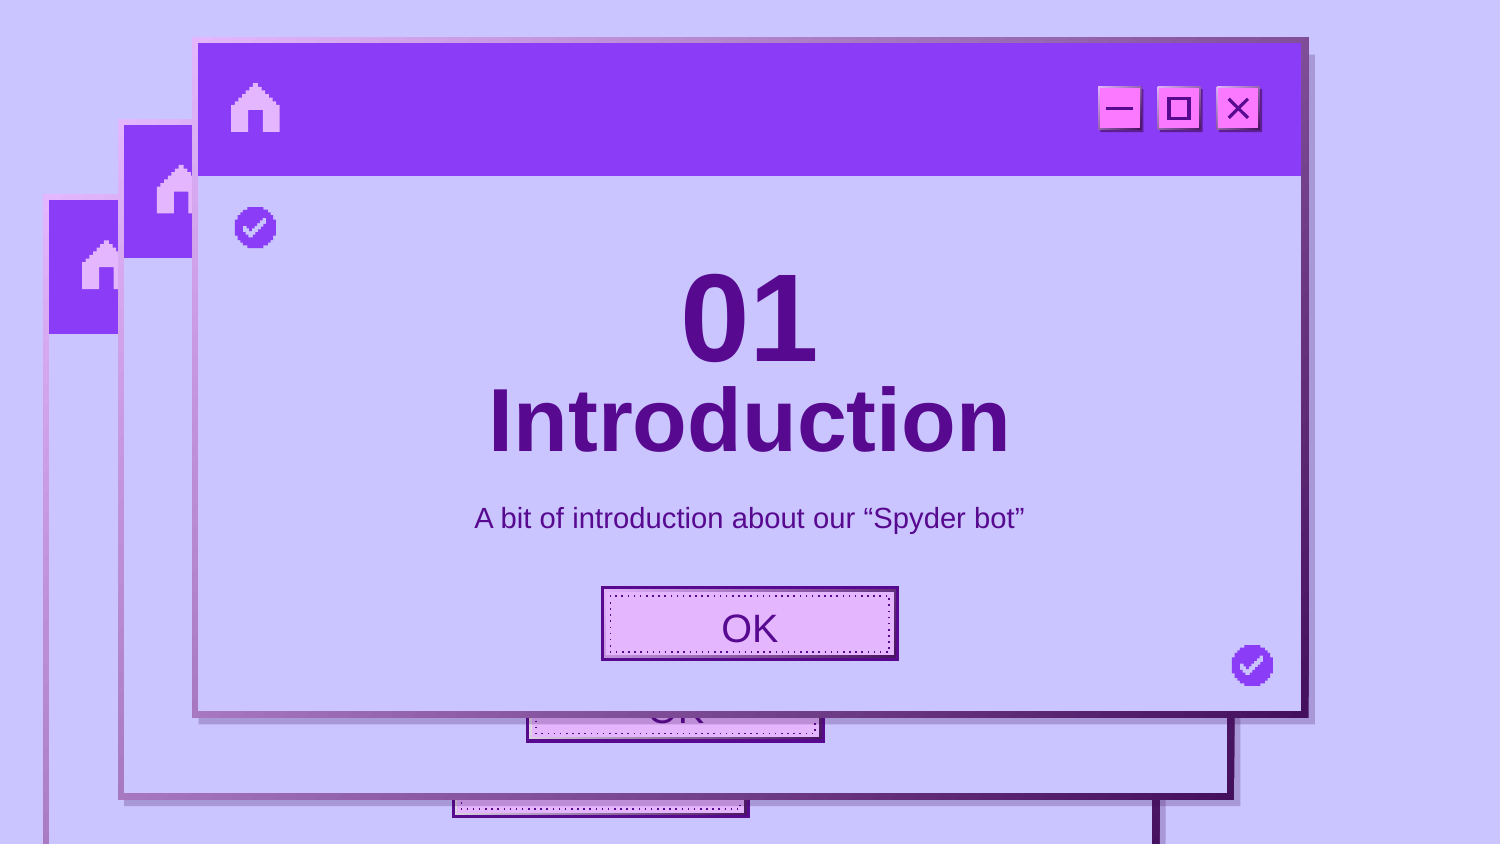

01
# Introduction
A bit of introduction about our “Spyder bot”